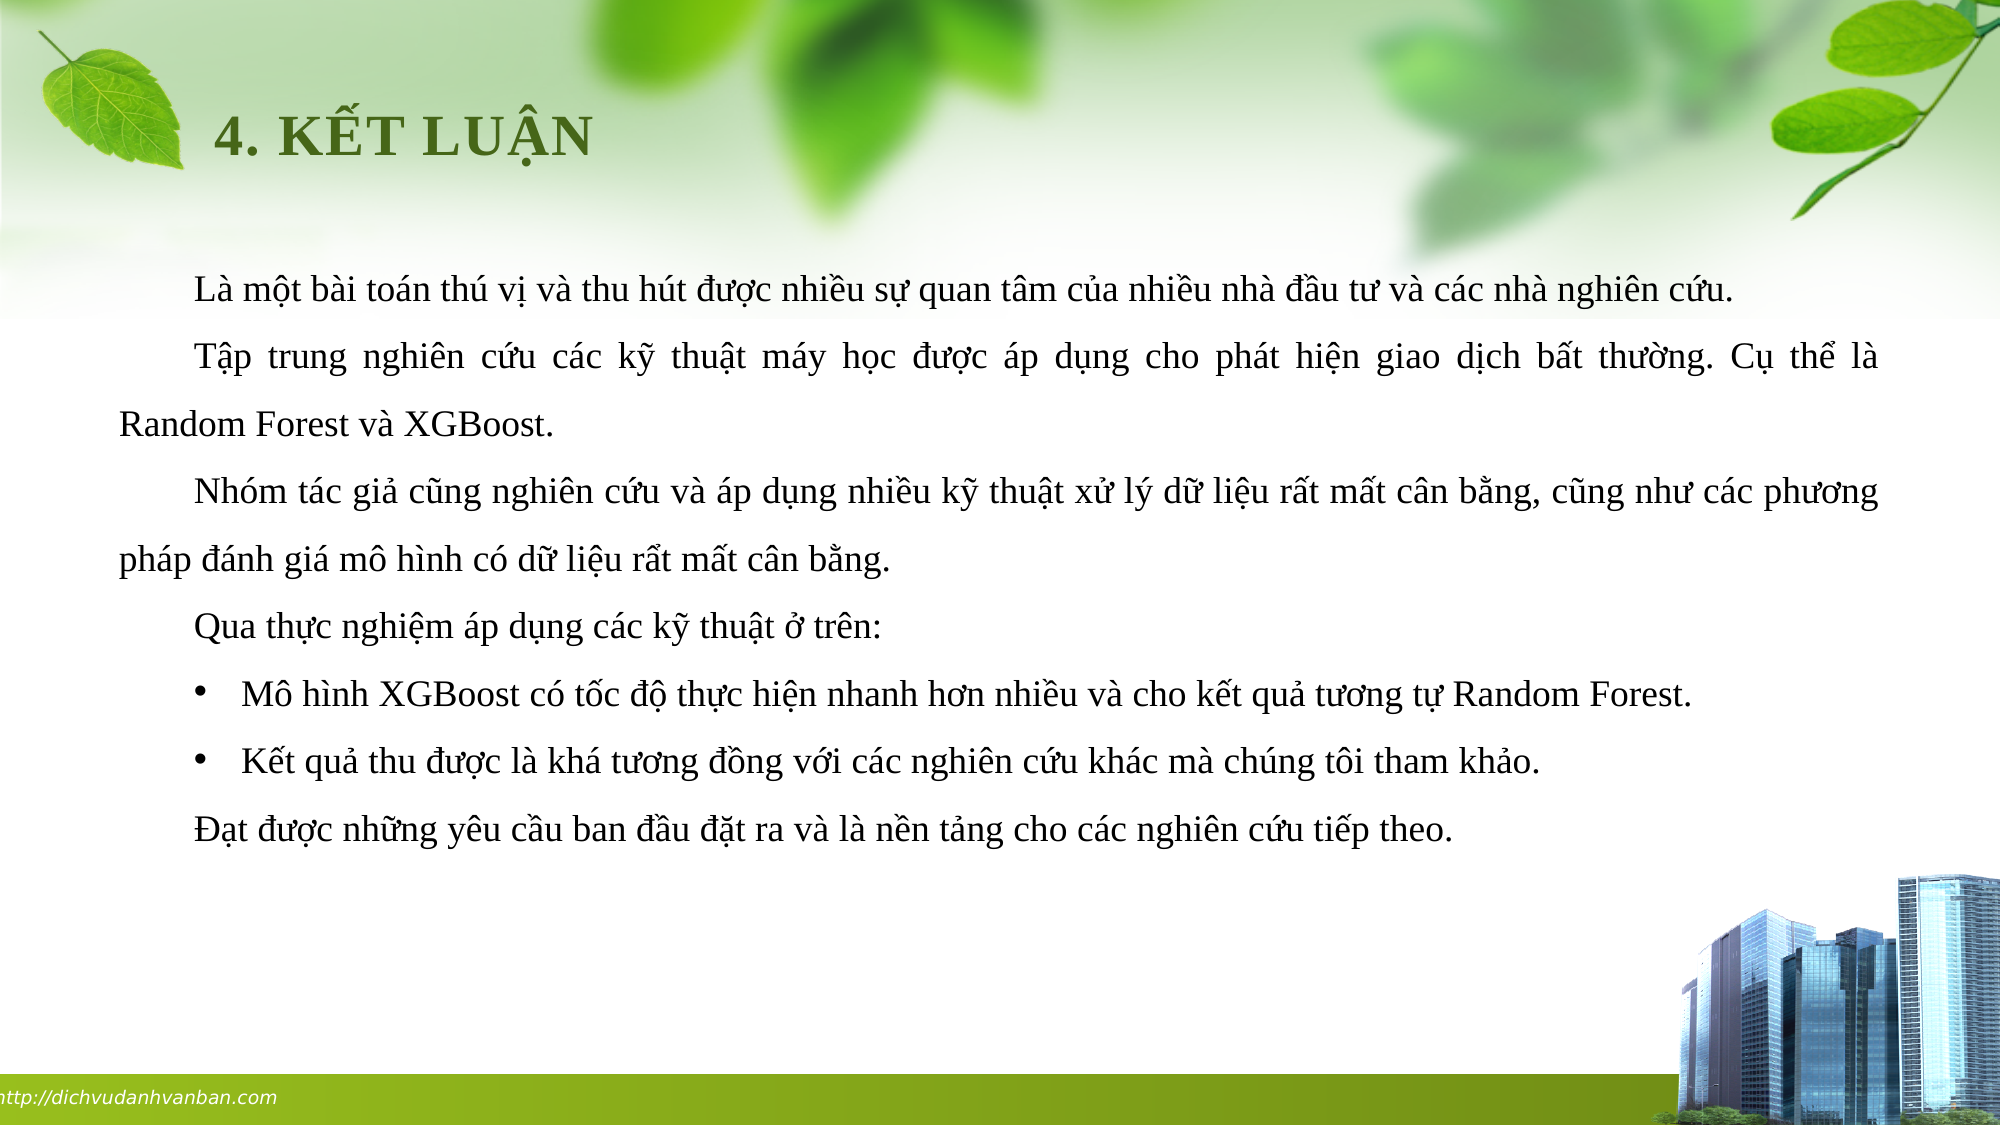

4. KẾT LUẬN
Là một bài toán thú vị và thu hút được nhiều sự quan tâm của nhiều nhà đầu tư và các nhà nghiên cứu.
Tập trung nghiên cứu các kỹ thuật máy học được áp dụng cho phát hiện giao dịch bất thường. Cụ thể là Random Forest và XGBoost.
Nhóm tác giả cũng nghiên cứu và áp dụng nhiều kỹ thuật xử lý dữ liệu rất mất cân bằng, cũng như các phương pháp đánh giá mô hình có dữ liệu rẩt mất cân bằng.
Qua thực nghiệm áp dụng các kỹ thuật ở trên:
Mô hình XGBoost có tốc độ thực hiện nhanh hơn nhiều và cho kết quả tương tự Random Forest.
Kết quả thu được là khá tương đồng với các nghiên cứu khác mà chúng tôi tham khảo.
Đạt được những yêu cầu ban đầu đặt ra và là nền tảng cho các nghiên cứu tiếp theo.